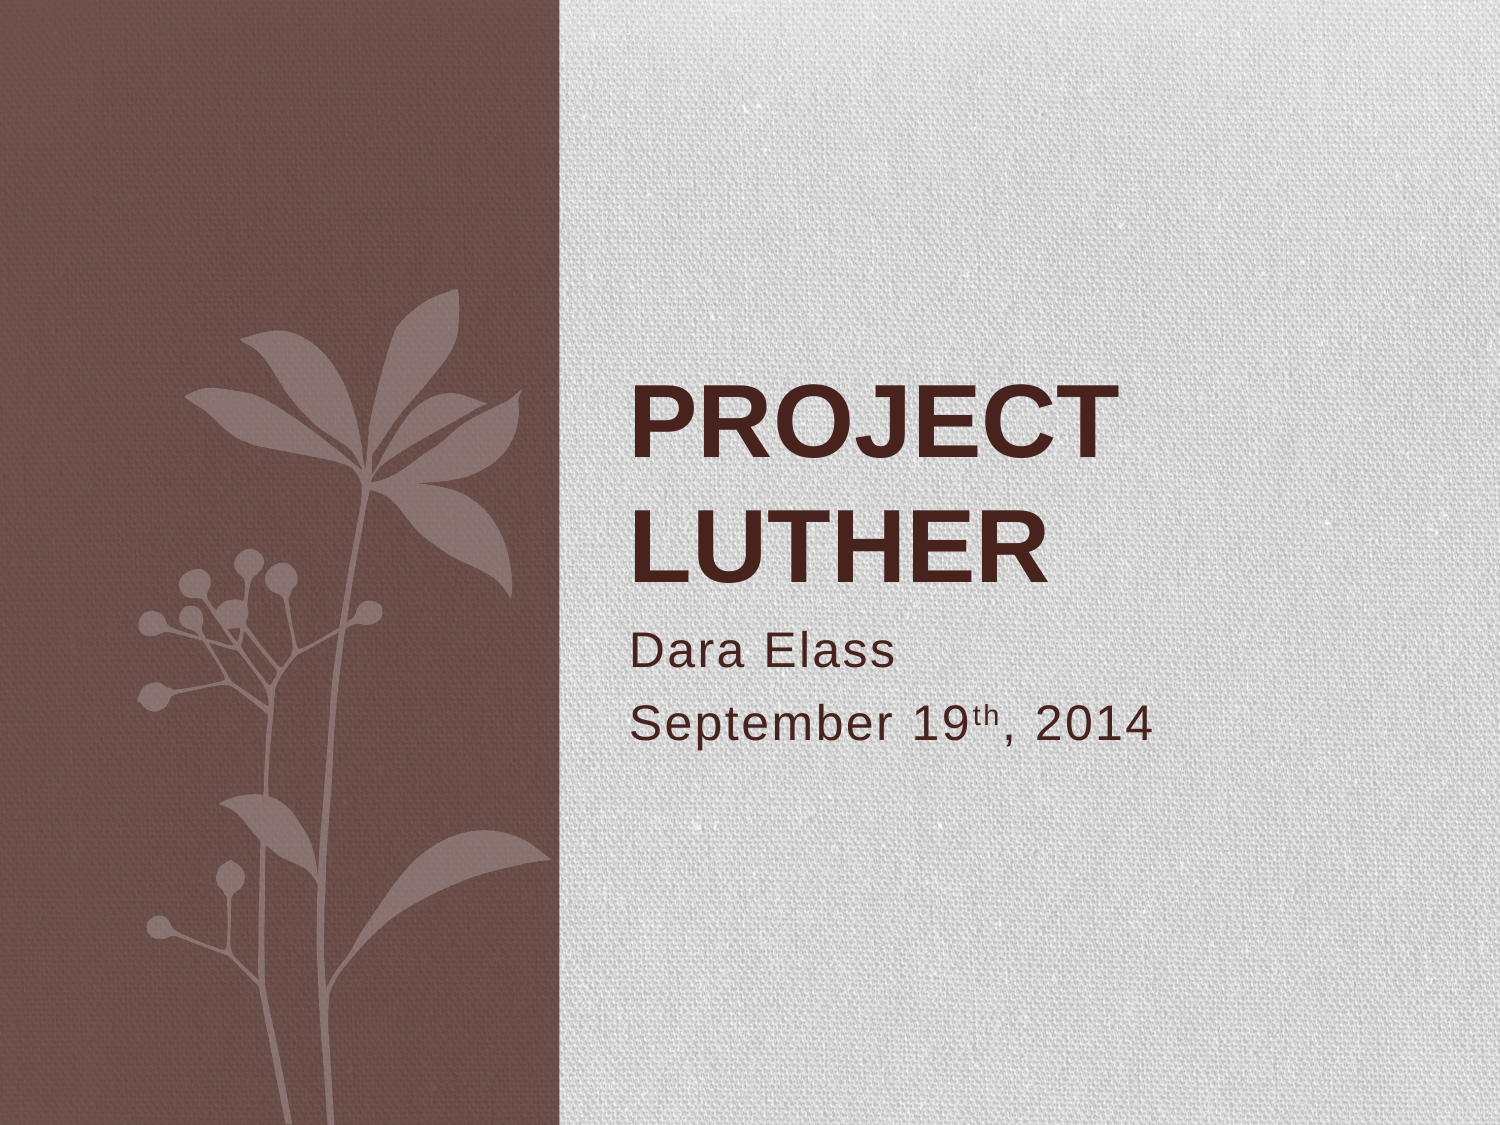

# Project Luther
Dara Elass
September 19th, 2014